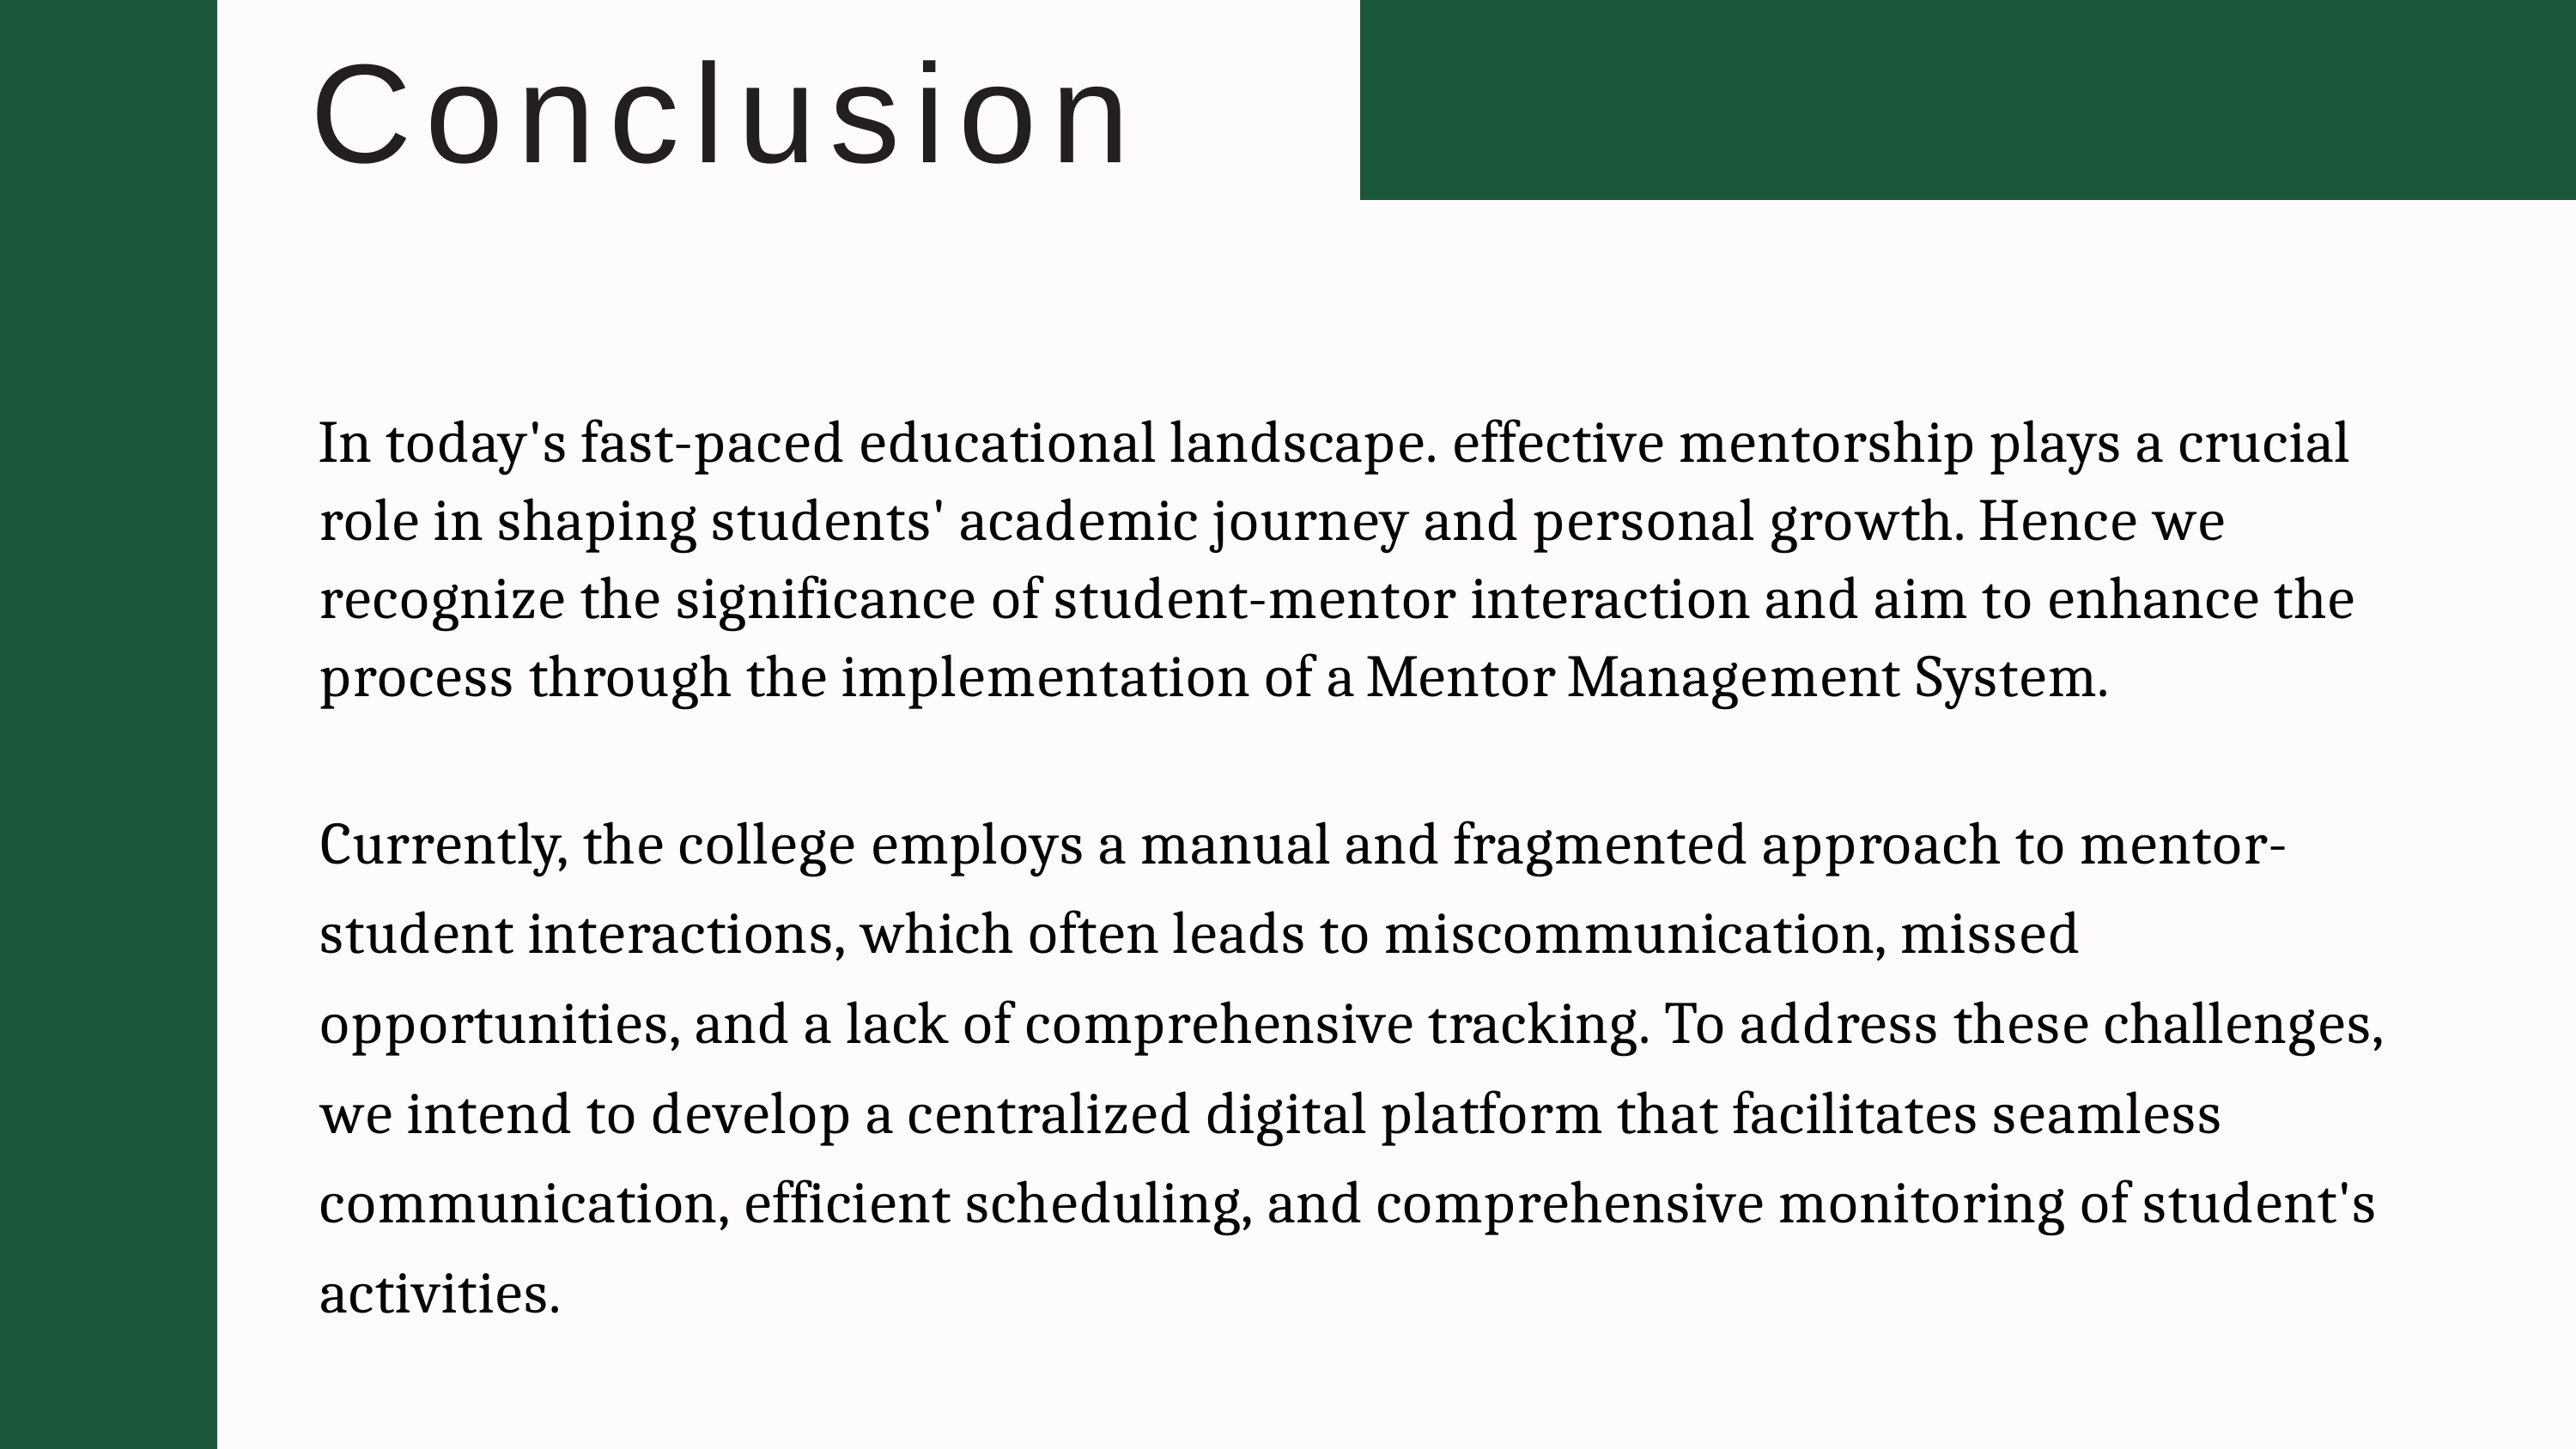

Conclusion
In today's fast-paced educational landscape. effective mentorship plays a crucial role in shaping students' academic journey and personal growth. Hence we recognize the significance of student-mentor interaction and aim to enhance the process through the implementation of a Mentor Management System.

Currently, the college employs a manual and fragmented approach to mentor-student interactions, which often leads to miscommunication, missed opportunities, and a lack of comprehensive tracking. To address these challenges, we intend to develop a centralized digital platform that facilitates seamless communication, efficient scheduling, and comprehensive monitoring of student's activities.